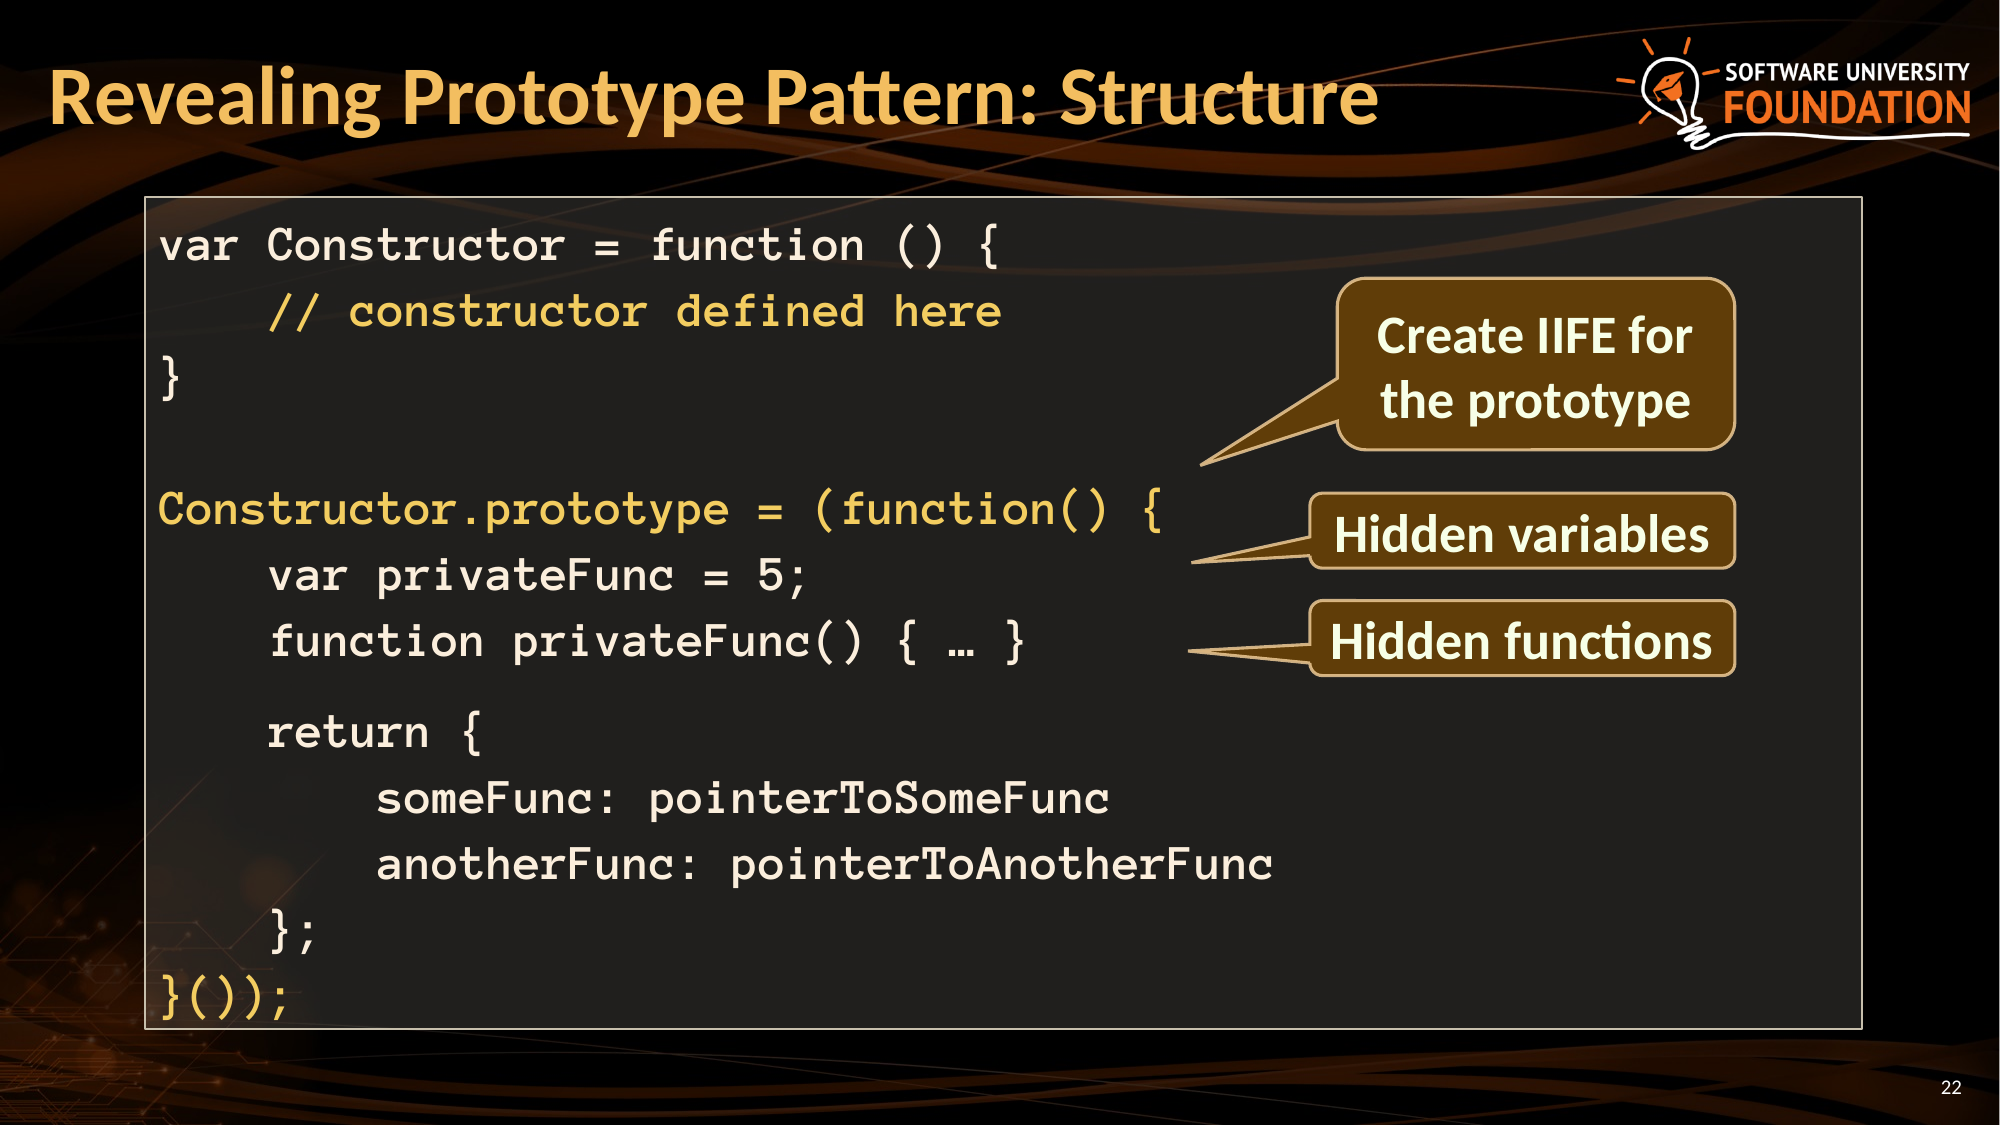

# Revealing Prototype Pattern: Structure
var Constructor = function () {
    // constructor defined here
}

Constructor.prototype = (function() {
    var privateFunc = 5;
    function privateFunc() { … }
    return {
        someFunc: pointerToSomeFunc
        anotherFunc: pointerToAnotherFunc
    };
}());
Create IIFE for the prototype
Hidden variables
Hidden functions
22